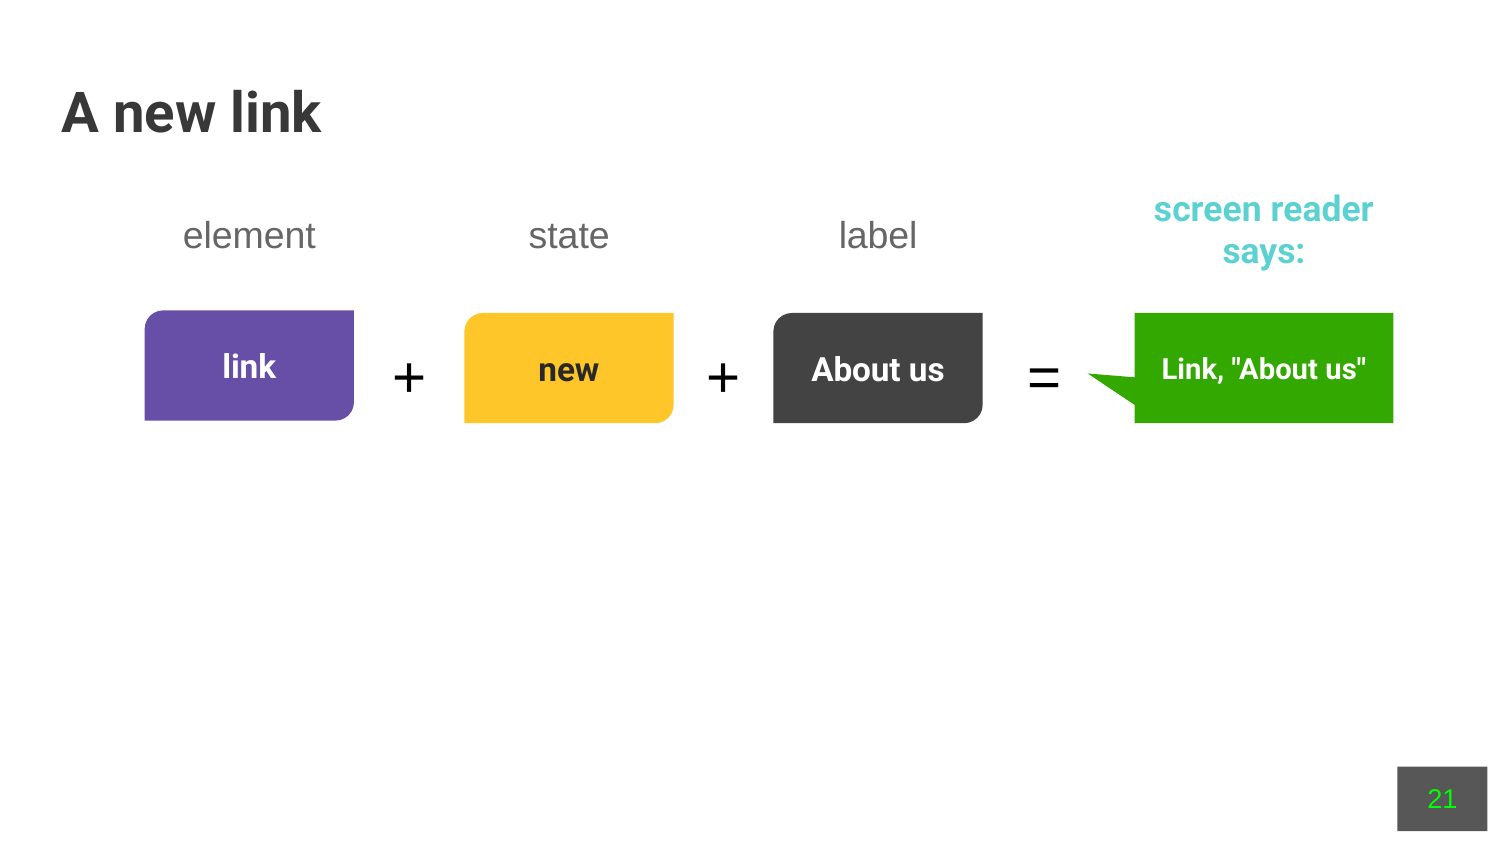

# A new link
screen reader says:
element
state
label
link
About us
new
Link, "About us"
+
+
=
21